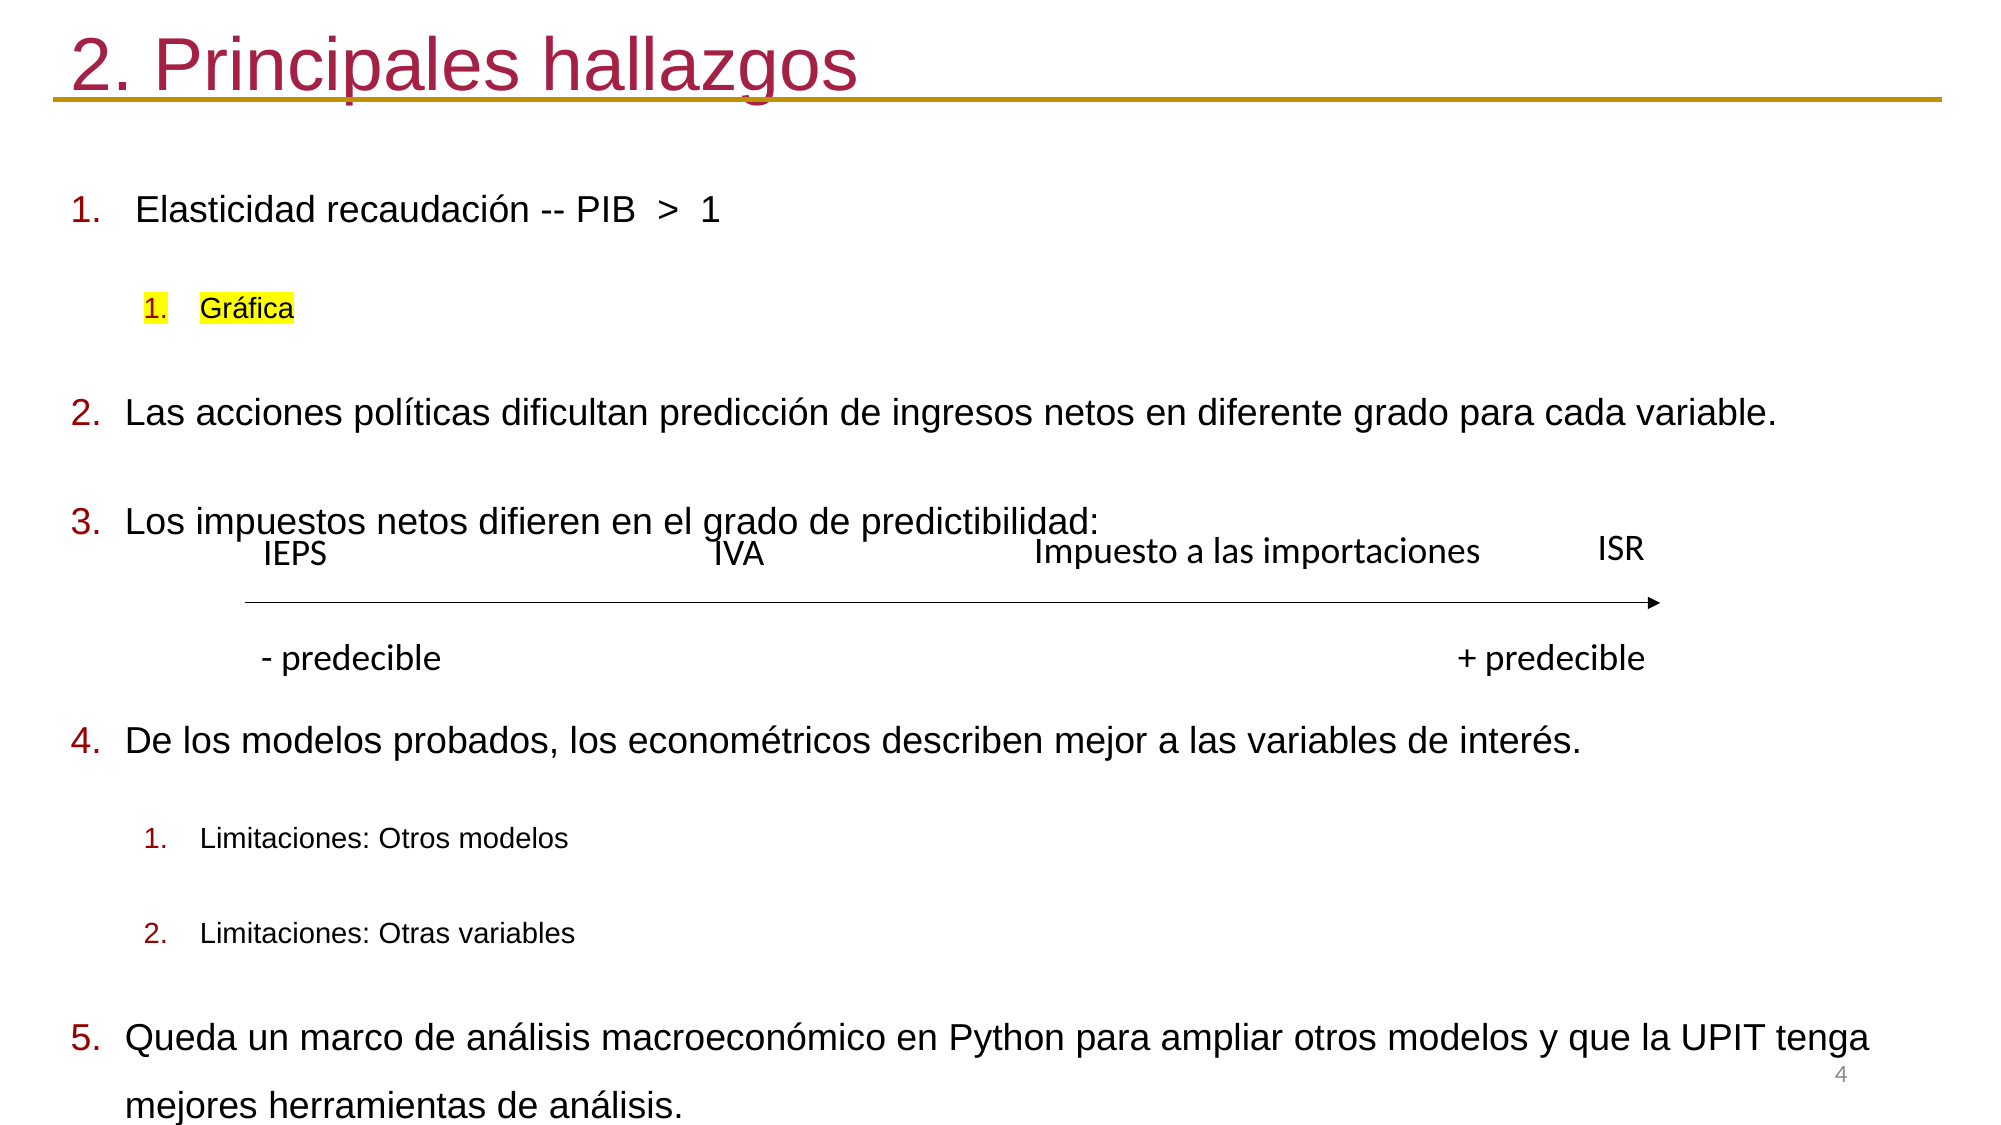

2. Principales hallazgos
 Elasticidad recaudación -- PIB  >  1
Gráfica
Las acciones políticas dificultan predicción de ingresos netos en diferente grado para cada variable.
Los impuestos netos difieren en el grado de predictibilidad:

De los modelos probados, los econométricos describen mejor a las variables de interés.
Limitaciones: Otros modelos
Limitaciones: Otras variables
Queda un marco de análisis macroeconómico en Python para ampliar otros modelos y que la UPIT tenga mejores herramientas de análisis.

ISR
Impuesto a las importaciones
IEPS
IVA
- predecible
+ predecible
4